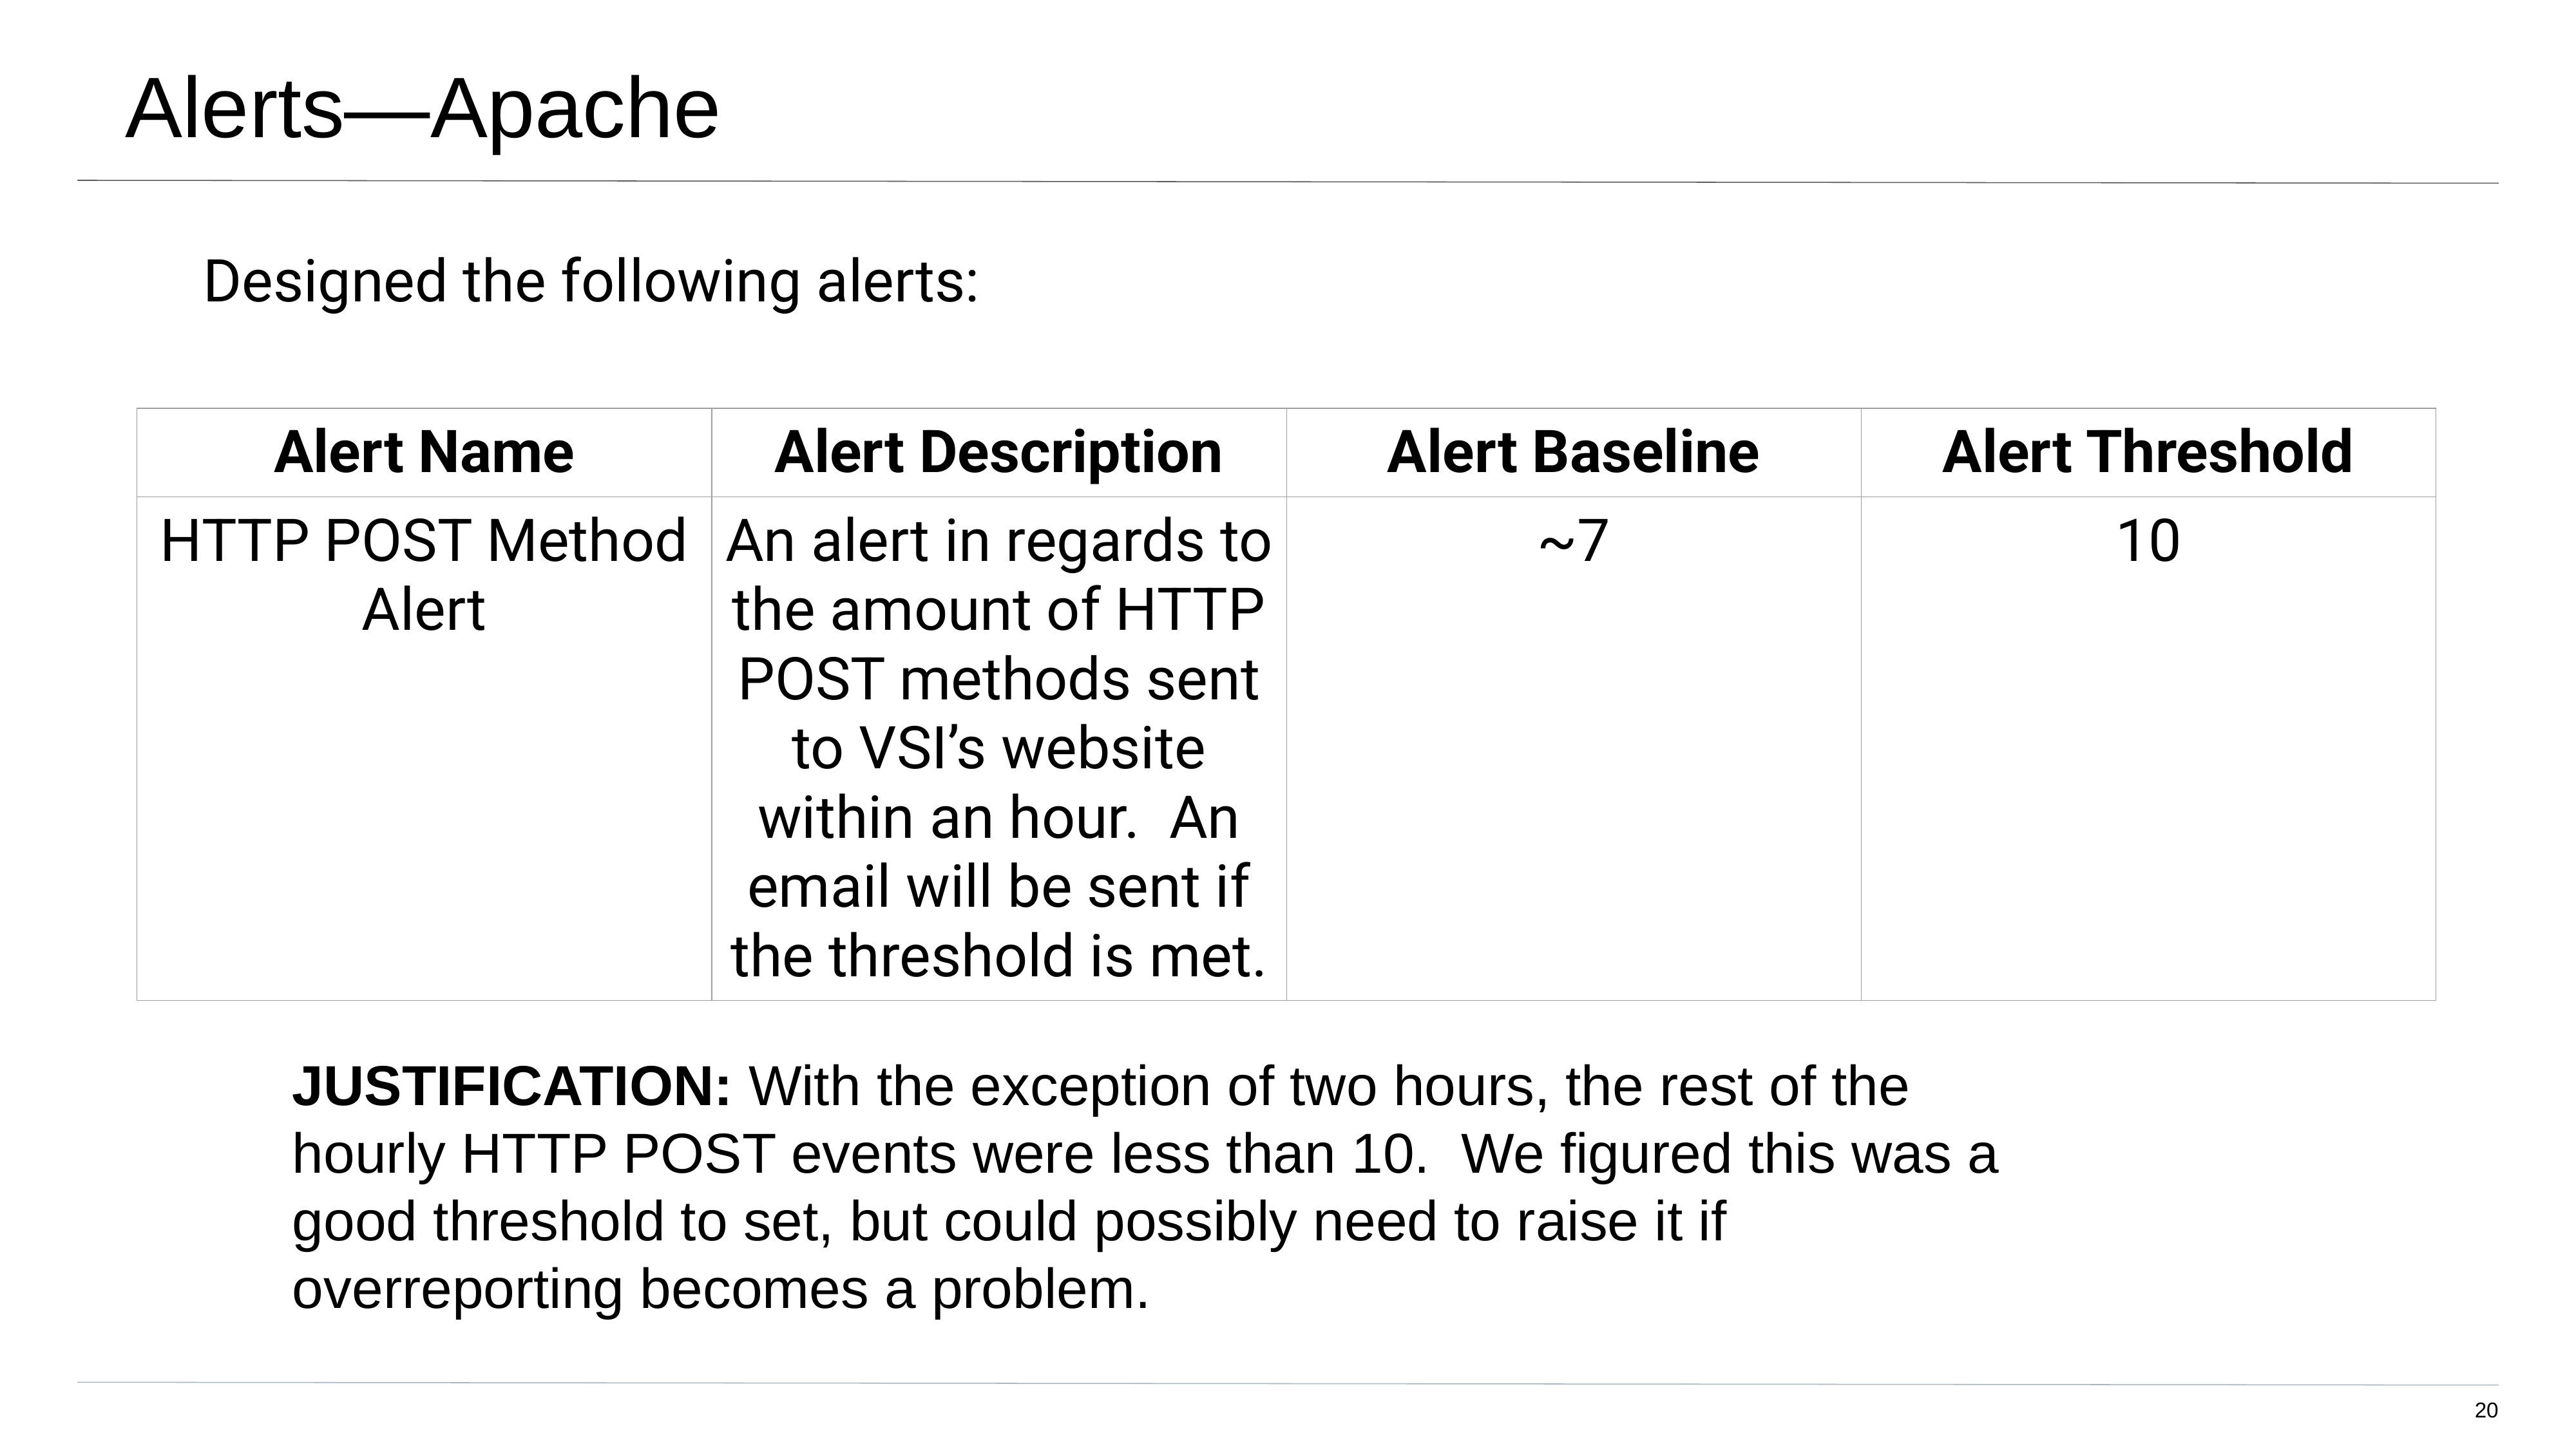

# Alerts—Apache
Designed the following alerts:

| Alert Name | Alert Description | Alert Baseline | Alert Threshold |
| --- | --- | --- | --- |
| HTTP POST Method Alert | An alert in regards to the amount of HTTP POST methods sent to VSI’s website within an hour. An email will be sent if the threshold is met. | ~7 | 10 |
JUSTIFICATION: With the exception of two hours, the rest of the hourly HTTP POST events were less than 10.  We figured this was a good threshold to set, but could possibly need to raise it if overreporting becomes a problem.
20